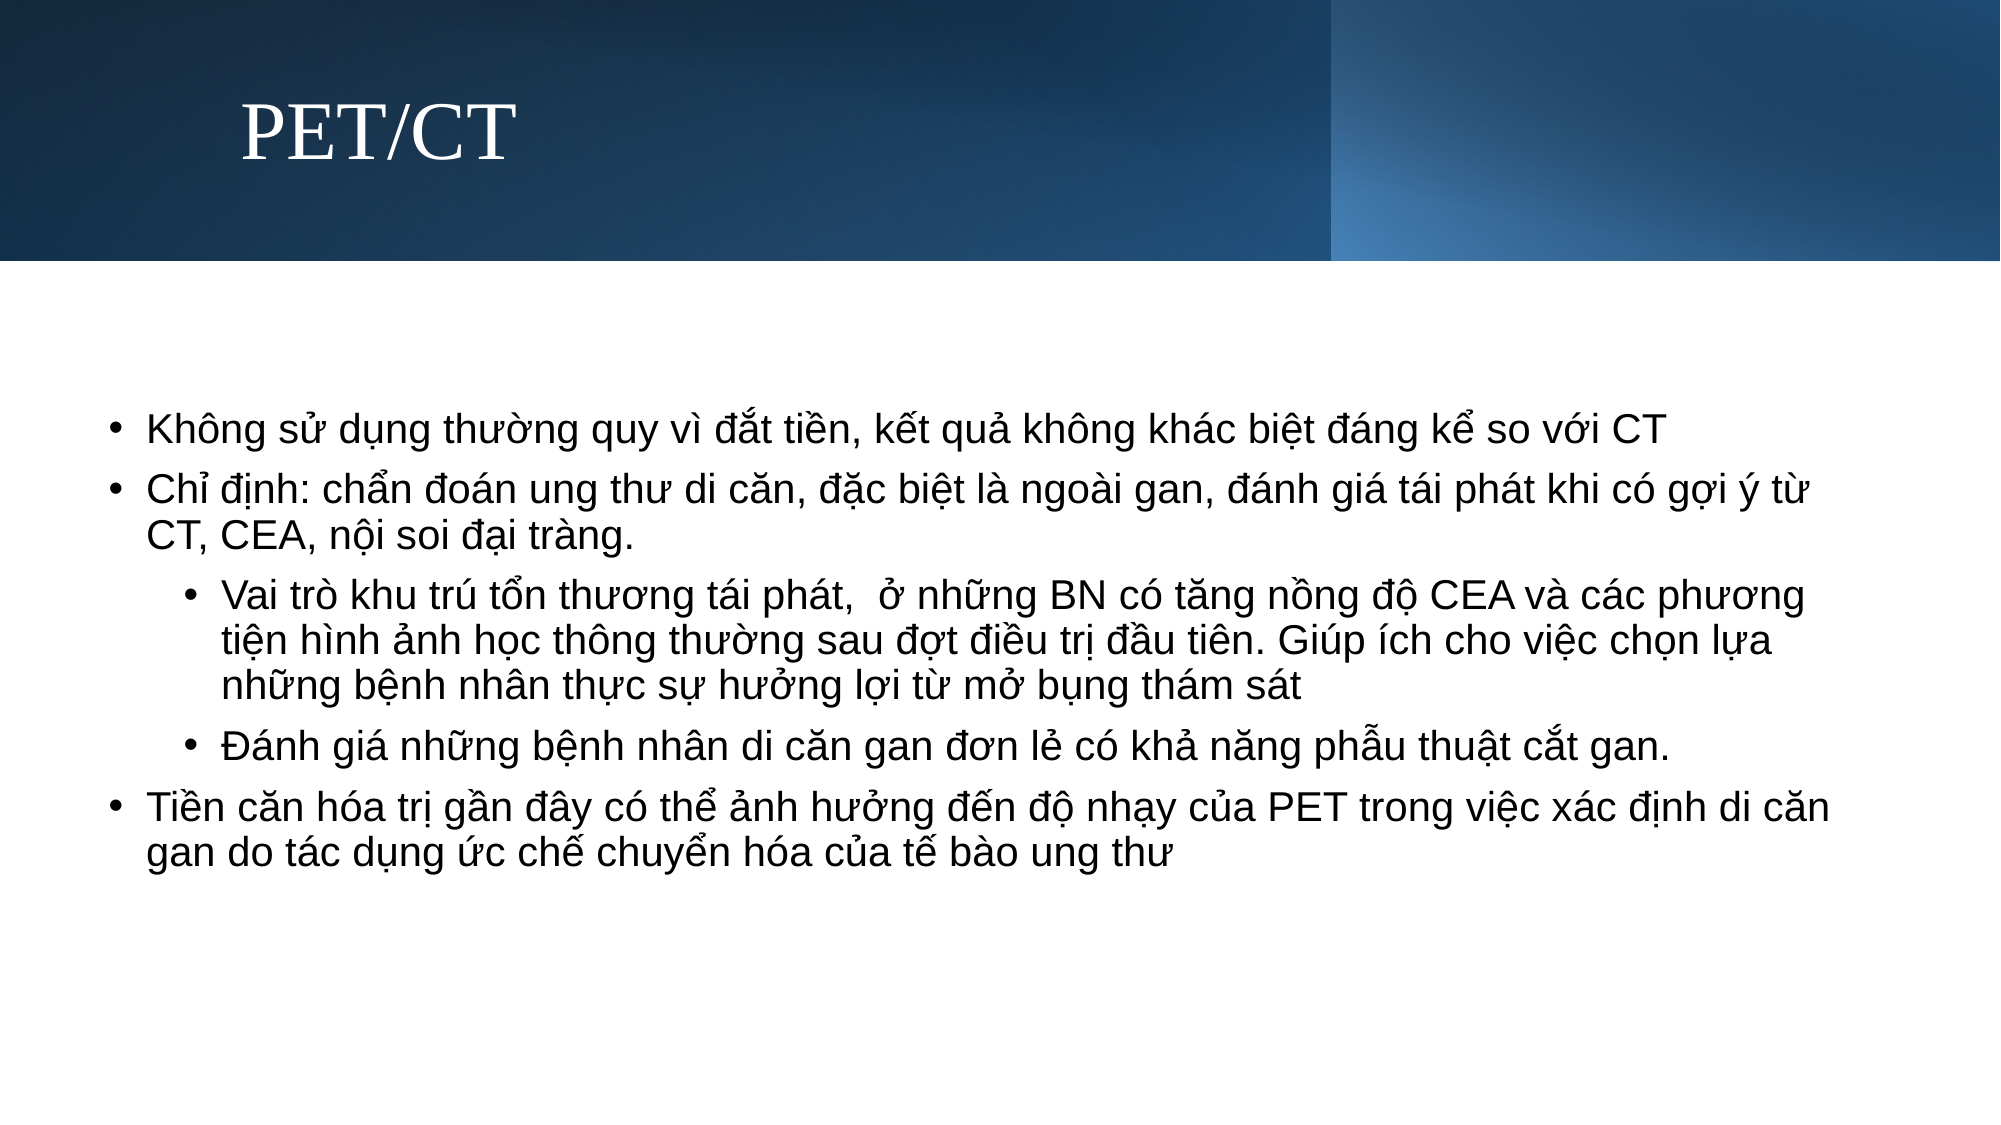

# PET/CT
Không sử dụng thường quy vì đắt tiền, kết quả không khác biệt đáng kể so với CT
Chỉ định: chẩn đoán ung thư di căn, đặc biệt là ngoài gan, đánh giá tái phát khi có gợi ý từ CT, CEA, nội soi đại tràng.
Vai trò khu trú tổn thương tái phát,  ở những BN có tăng nồng độ CEA và các phương tiện hình ảnh học thông thường sau đợt điều trị đầu tiên. Giúp ích cho việc chọn lựa những bệnh nhân thực sự hưởng lợi từ mở bụng thám sát
Đánh giá những bệnh nhân di căn gan đơn lẻ có khả năng phẫu thuật cắt gan.
Tiền căn hóa trị gần đây có thể ảnh hưởng đến độ nhạy của PET trong việc xác định di căn gan do tác dụng ức chế chuyển hóa của tế bào ung thư